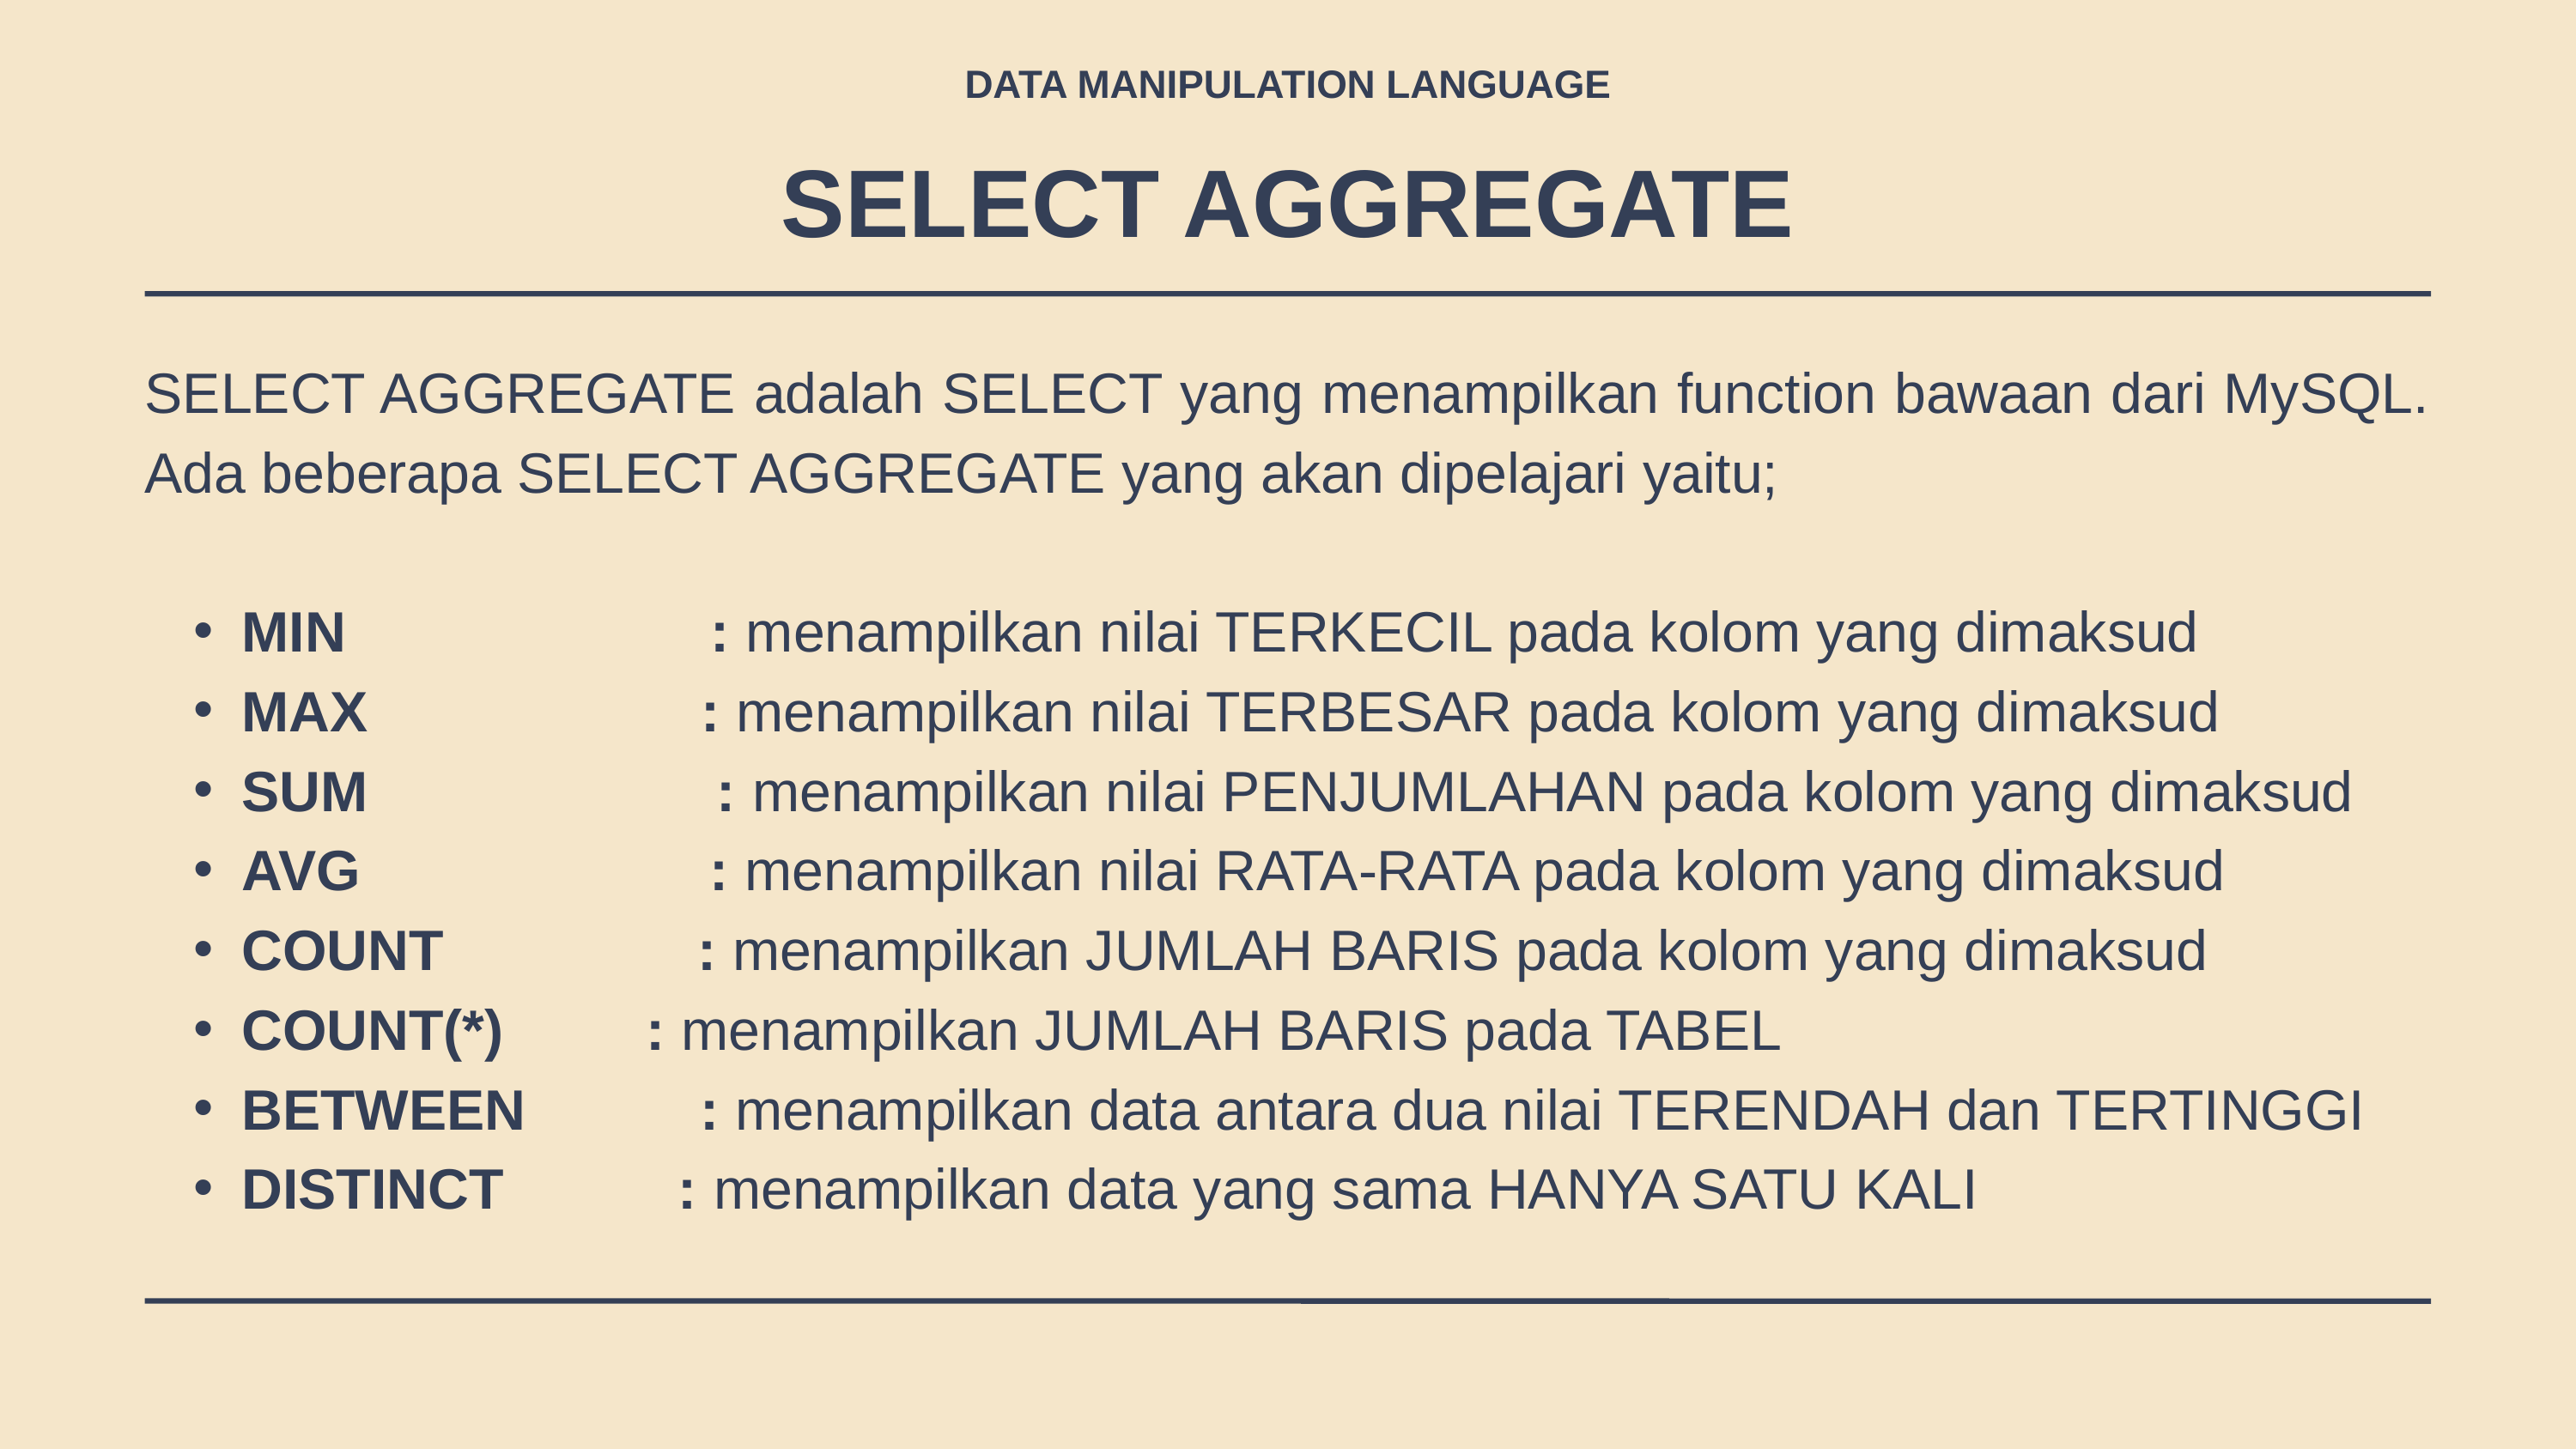

DATA MANIPULATION LANGUAGE
SELECT AGGREGATE

SELECT AGGREGATE adalah SELECT yang menampilkan function bawaan dari MySQL. Ada beberapa SELECT AGGREGATE yang akan dipelajari yaitu;

MIN                       : menampilkan nilai TERKECIL pada kolom yang dimaksud
MAX                     : menampilkan nilai TERBESAR pada kolom yang dimaksud
SUM                      : menampilkan nilai PENJUMLAHAN pada kolom yang dimaksud
AVG                      : menampilkan nilai RATA-RATA pada kolom yang dimaksud
COUNT                : menampilkan JUMLAH BARIS pada kolom yang dimaksud
COUNT(*)         : menampilkan JUMLAH BARIS pada TABEL
BETWEEN           : menampilkan data antara dua nilai TERENDAH dan TERTINGGI
DISTINCT           : menampilkan data yang sama HANYA SATU KALI